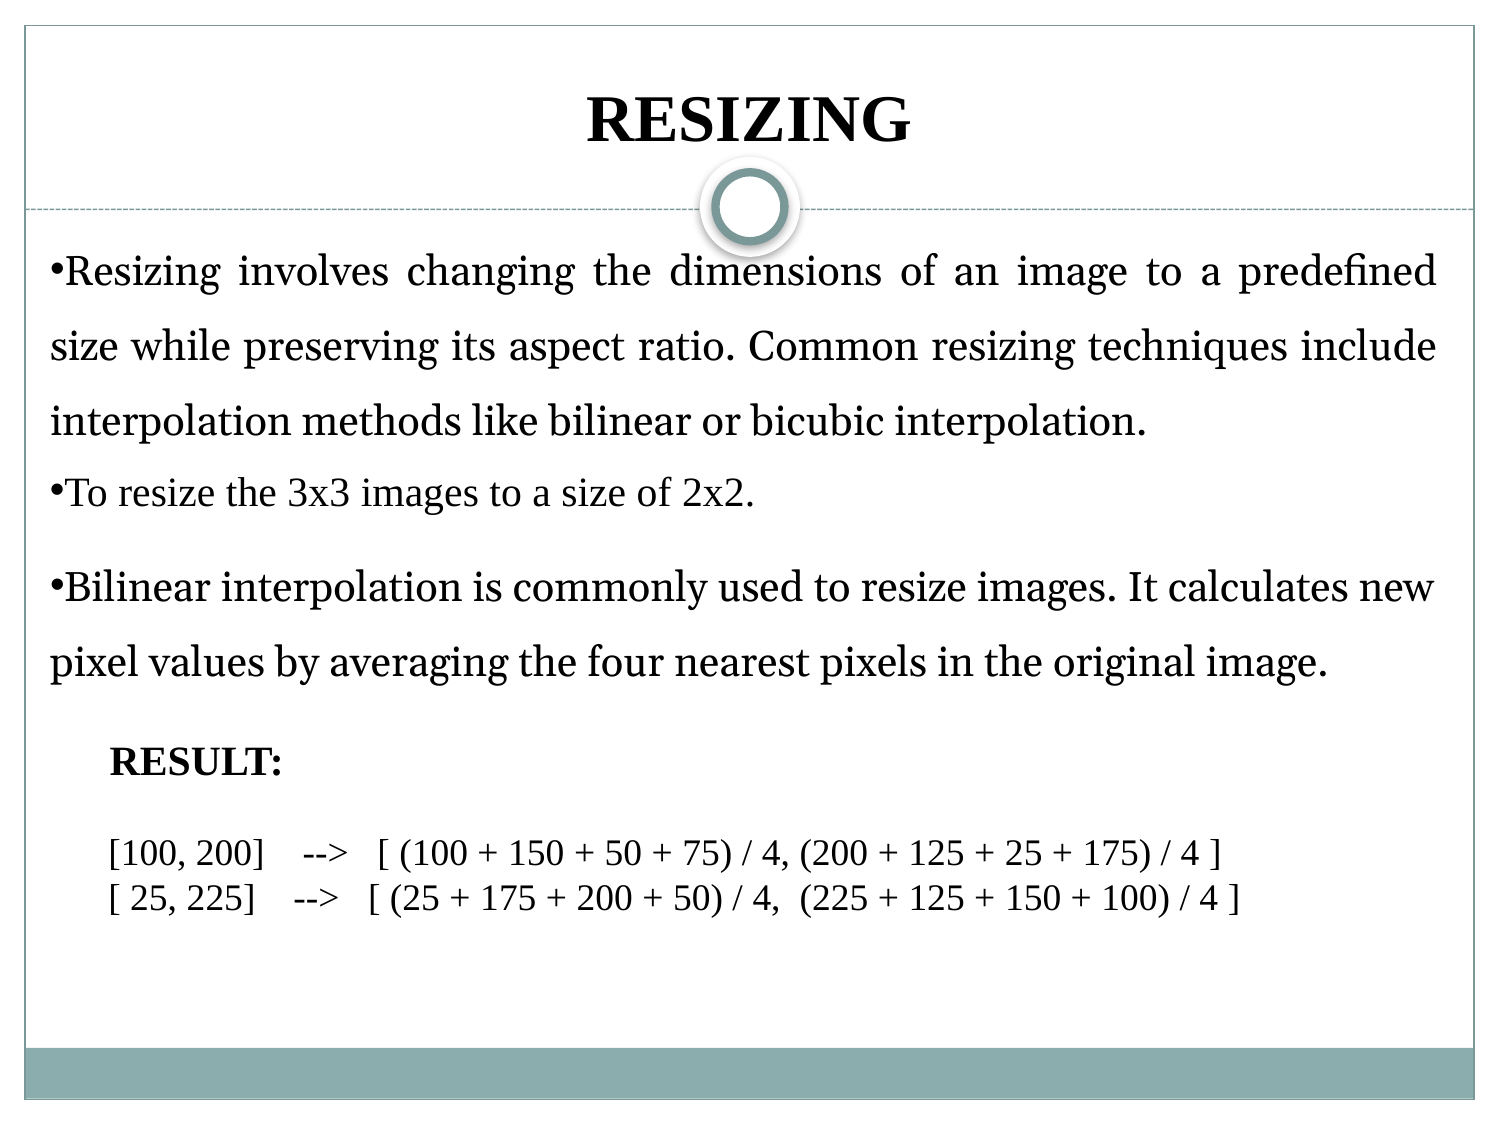

# RESIZING
Resizing involves changing the dimensions of an image to a predefined size while preserving its aspect ratio. Common resizing techniques include interpolation methods like bilinear or bicubic interpolation.
To resize the 3x3 images to a size of 2x2.
Bilinear interpolation is commonly used to resize images. It calculates new pixel values by averaging the four nearest pixels in the original image.
RESULT:
[100, 200]    -->   [ (100 + 150 + 50 + 75) / 4, (200 + 125 + 25 + 175) / 4 ]
[ 25, 225]    -->   [ (25 + 175 + 200 + 50) / 4,  (225 + 125 + 150 + 100) / 4 ]